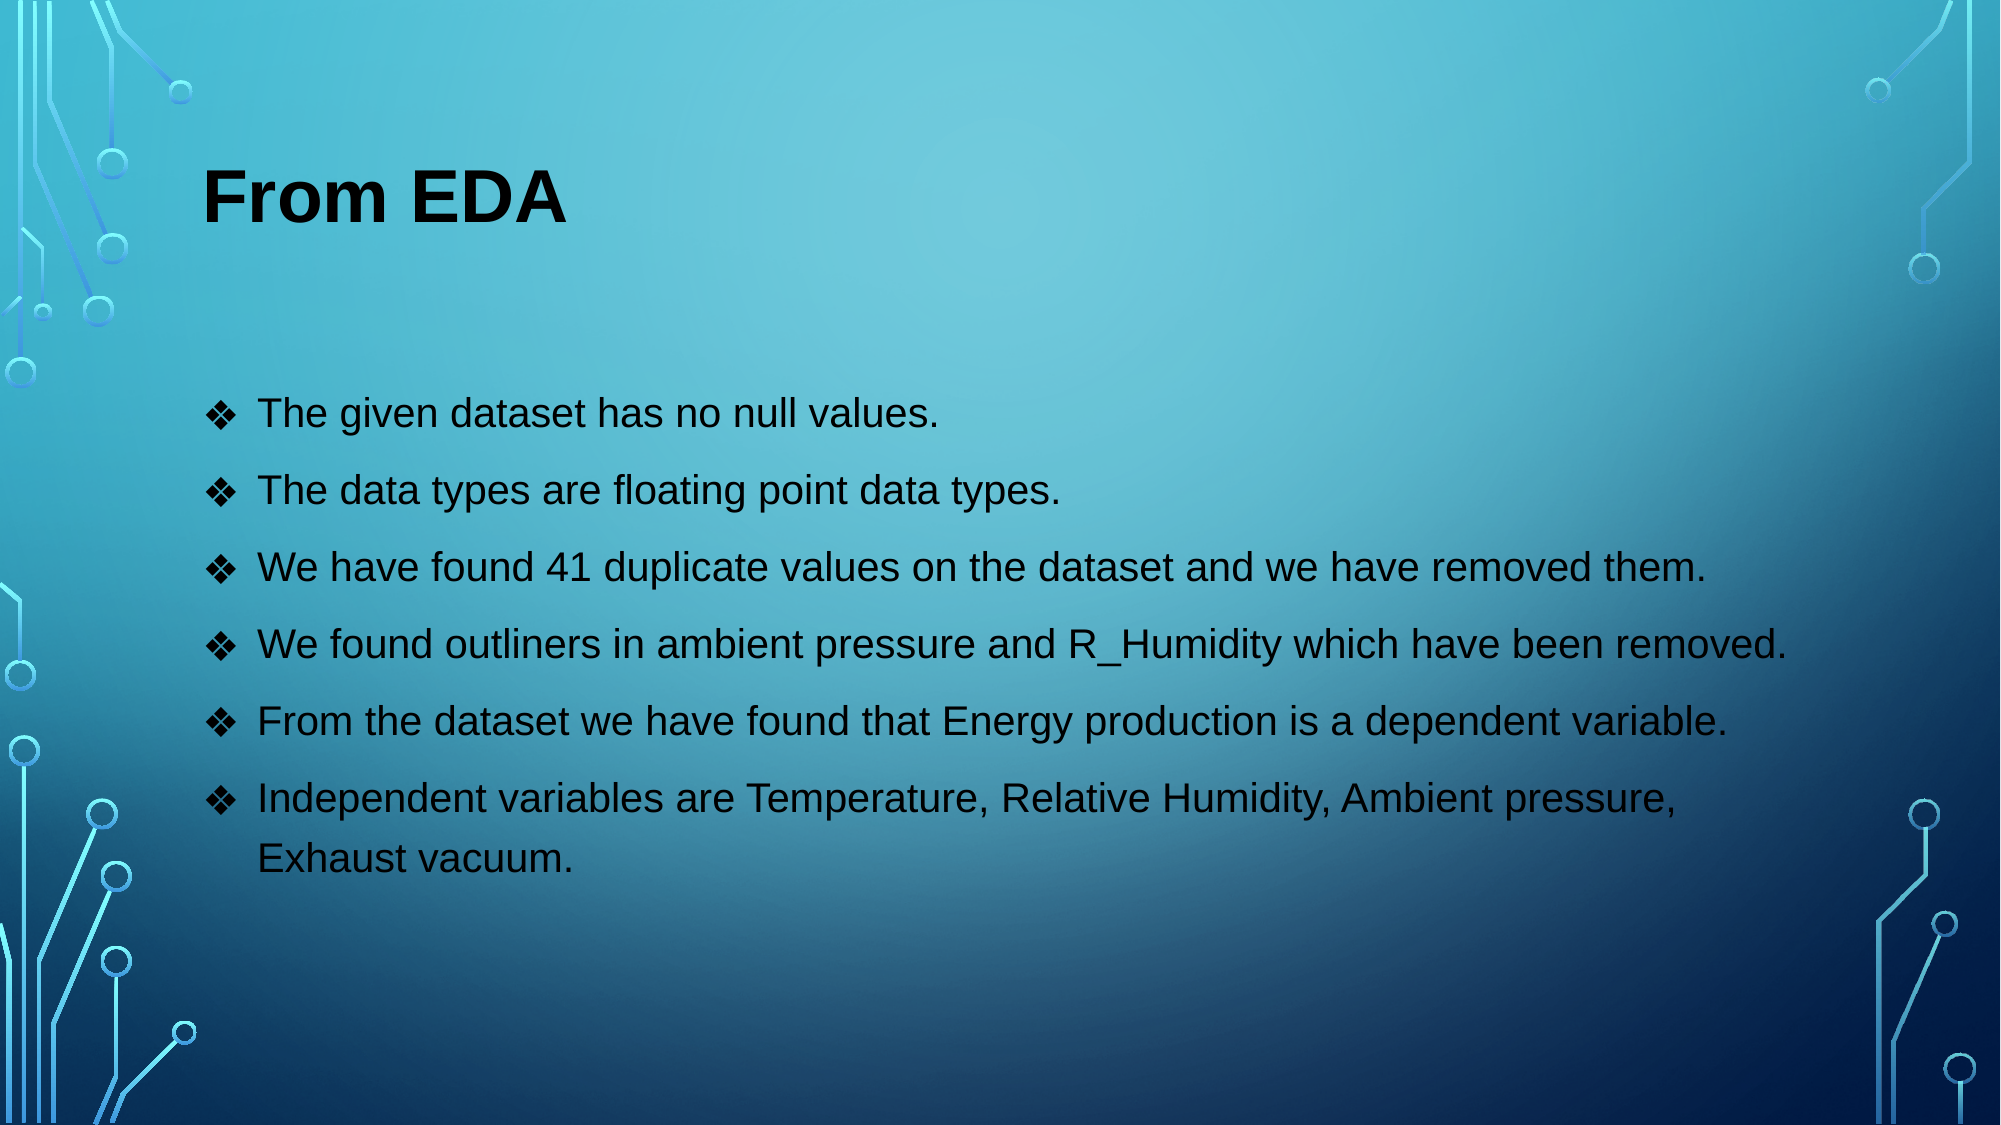

# From EDA
The given dataset has no null values.
The data types are floating point data types.
We have found 41 duplicate values on the dataset and we have removed them.
We found outliners in ambient pressure and R_Humidity which have been removed.
From the dataset we have found that Energy production is a dependent variable.
Independent variables are Temperature, Relative Humidity, Ambient pressure, Exhaust vacuum.